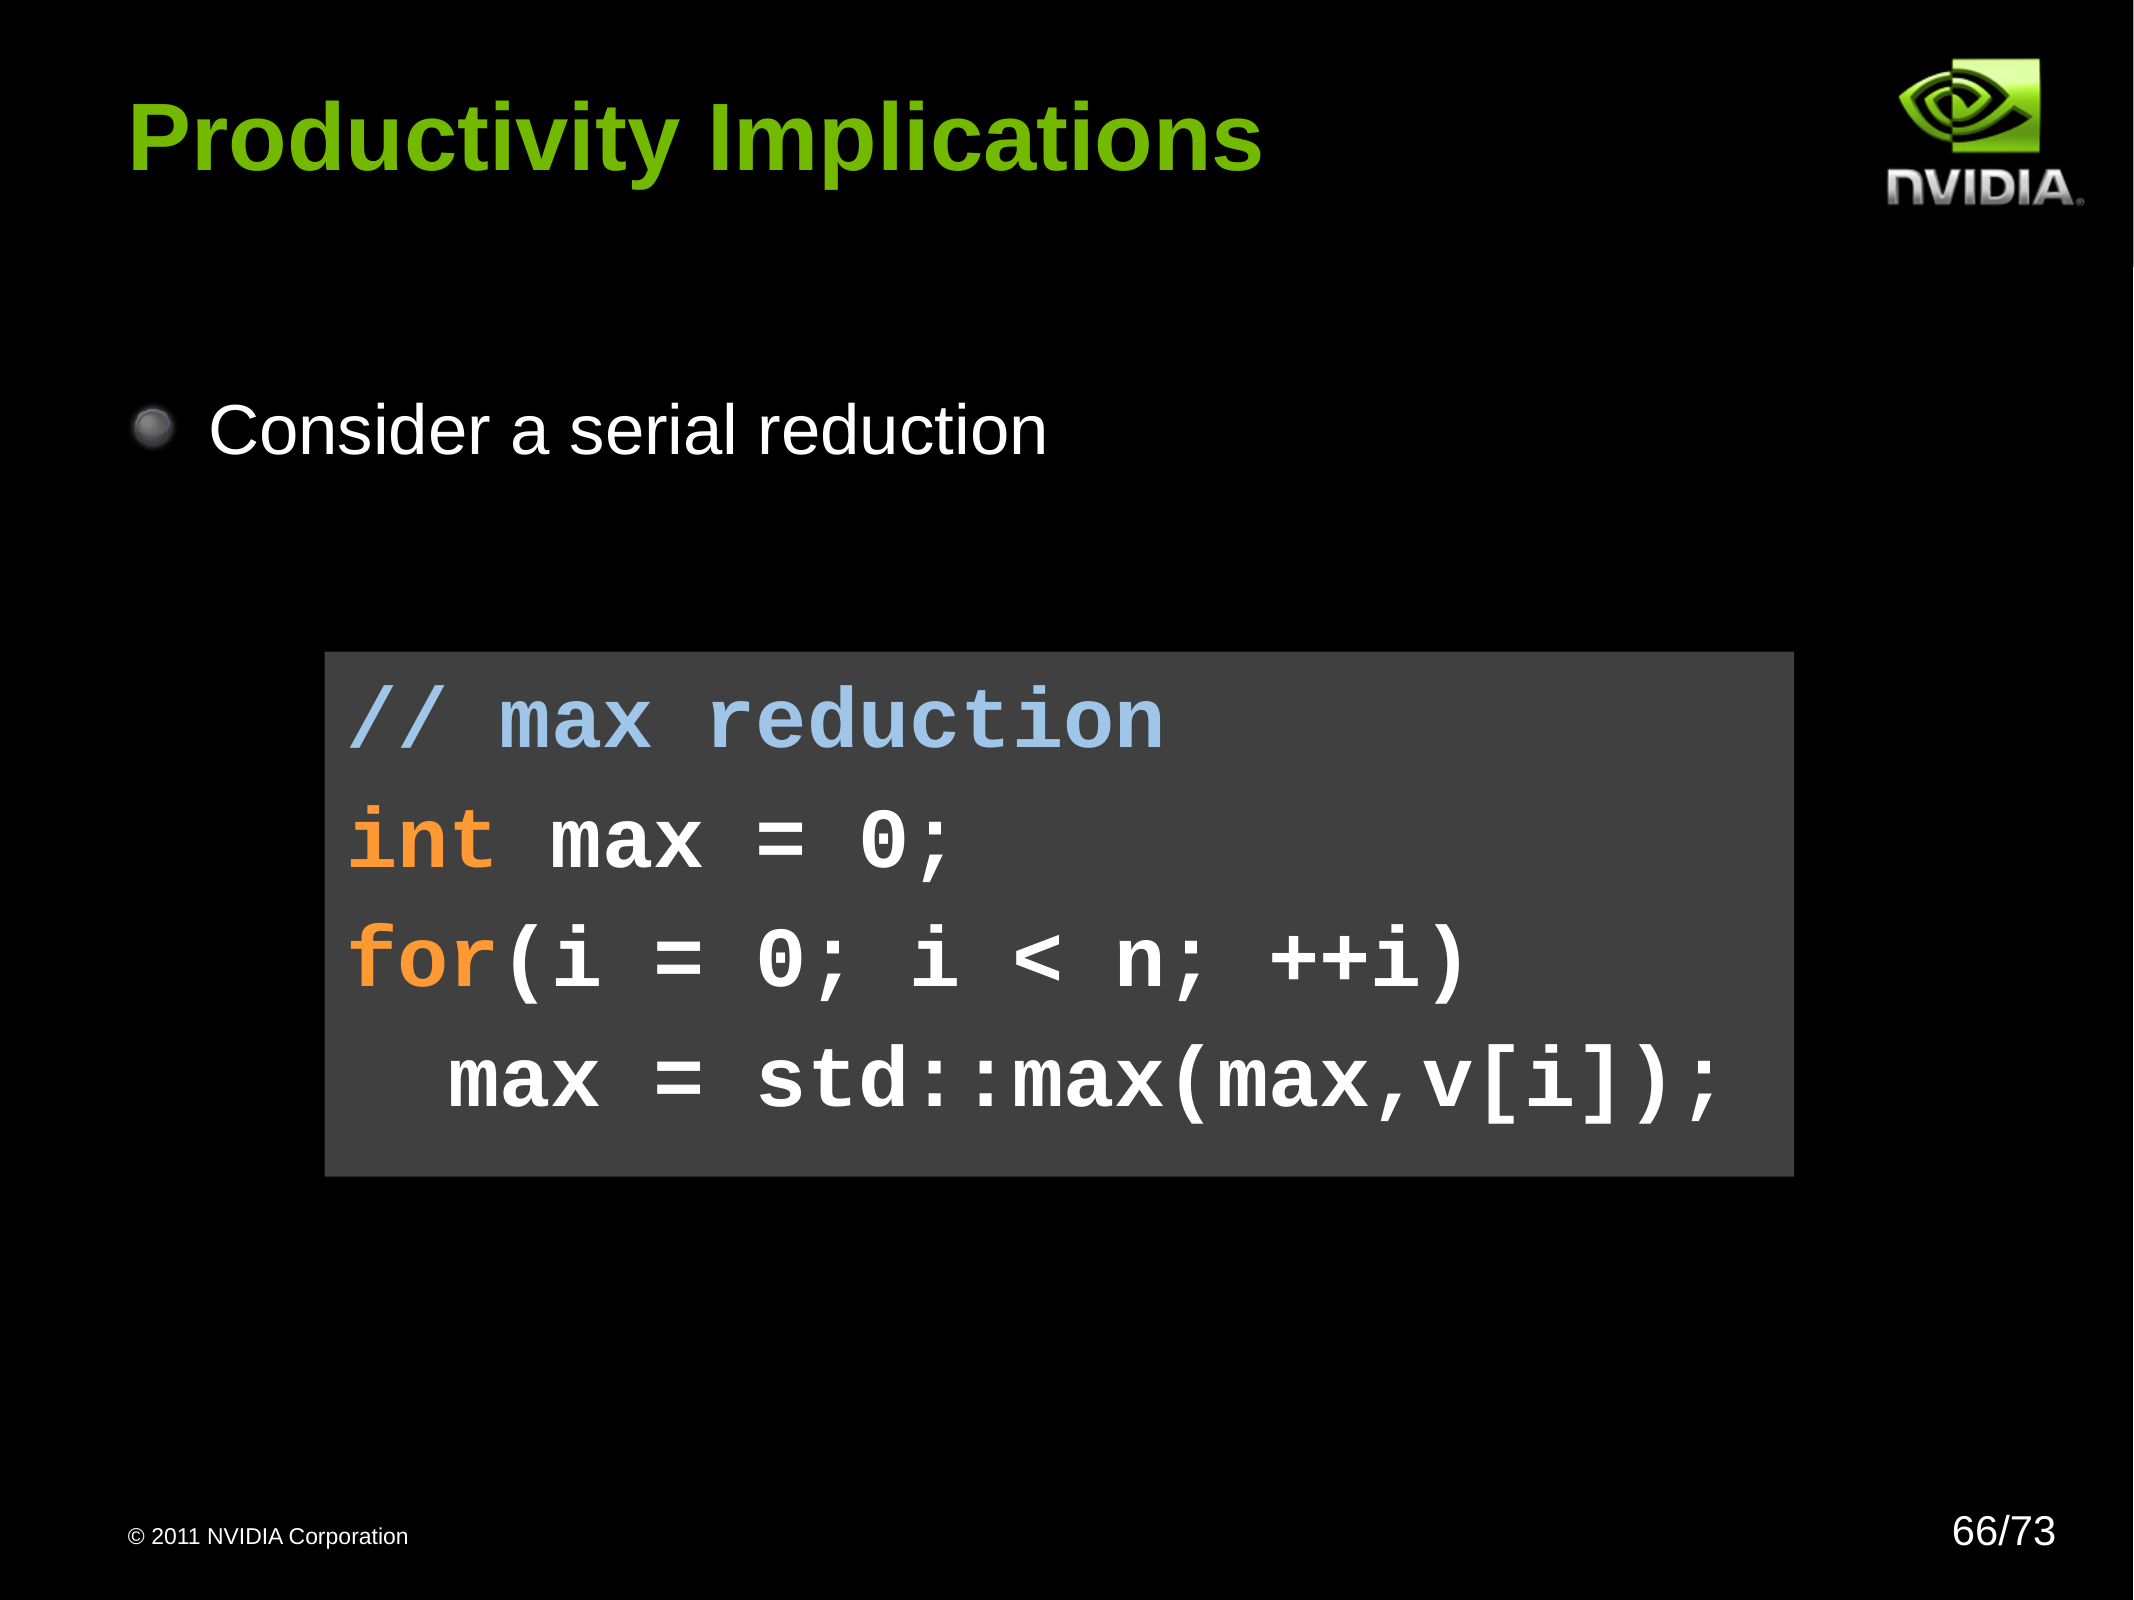

# Productivity Implications
Consider a serial reduction
// max reduction
int max = 0;
for(i = 0; i < n; ++i)
  max = std::max(max,v[i]);